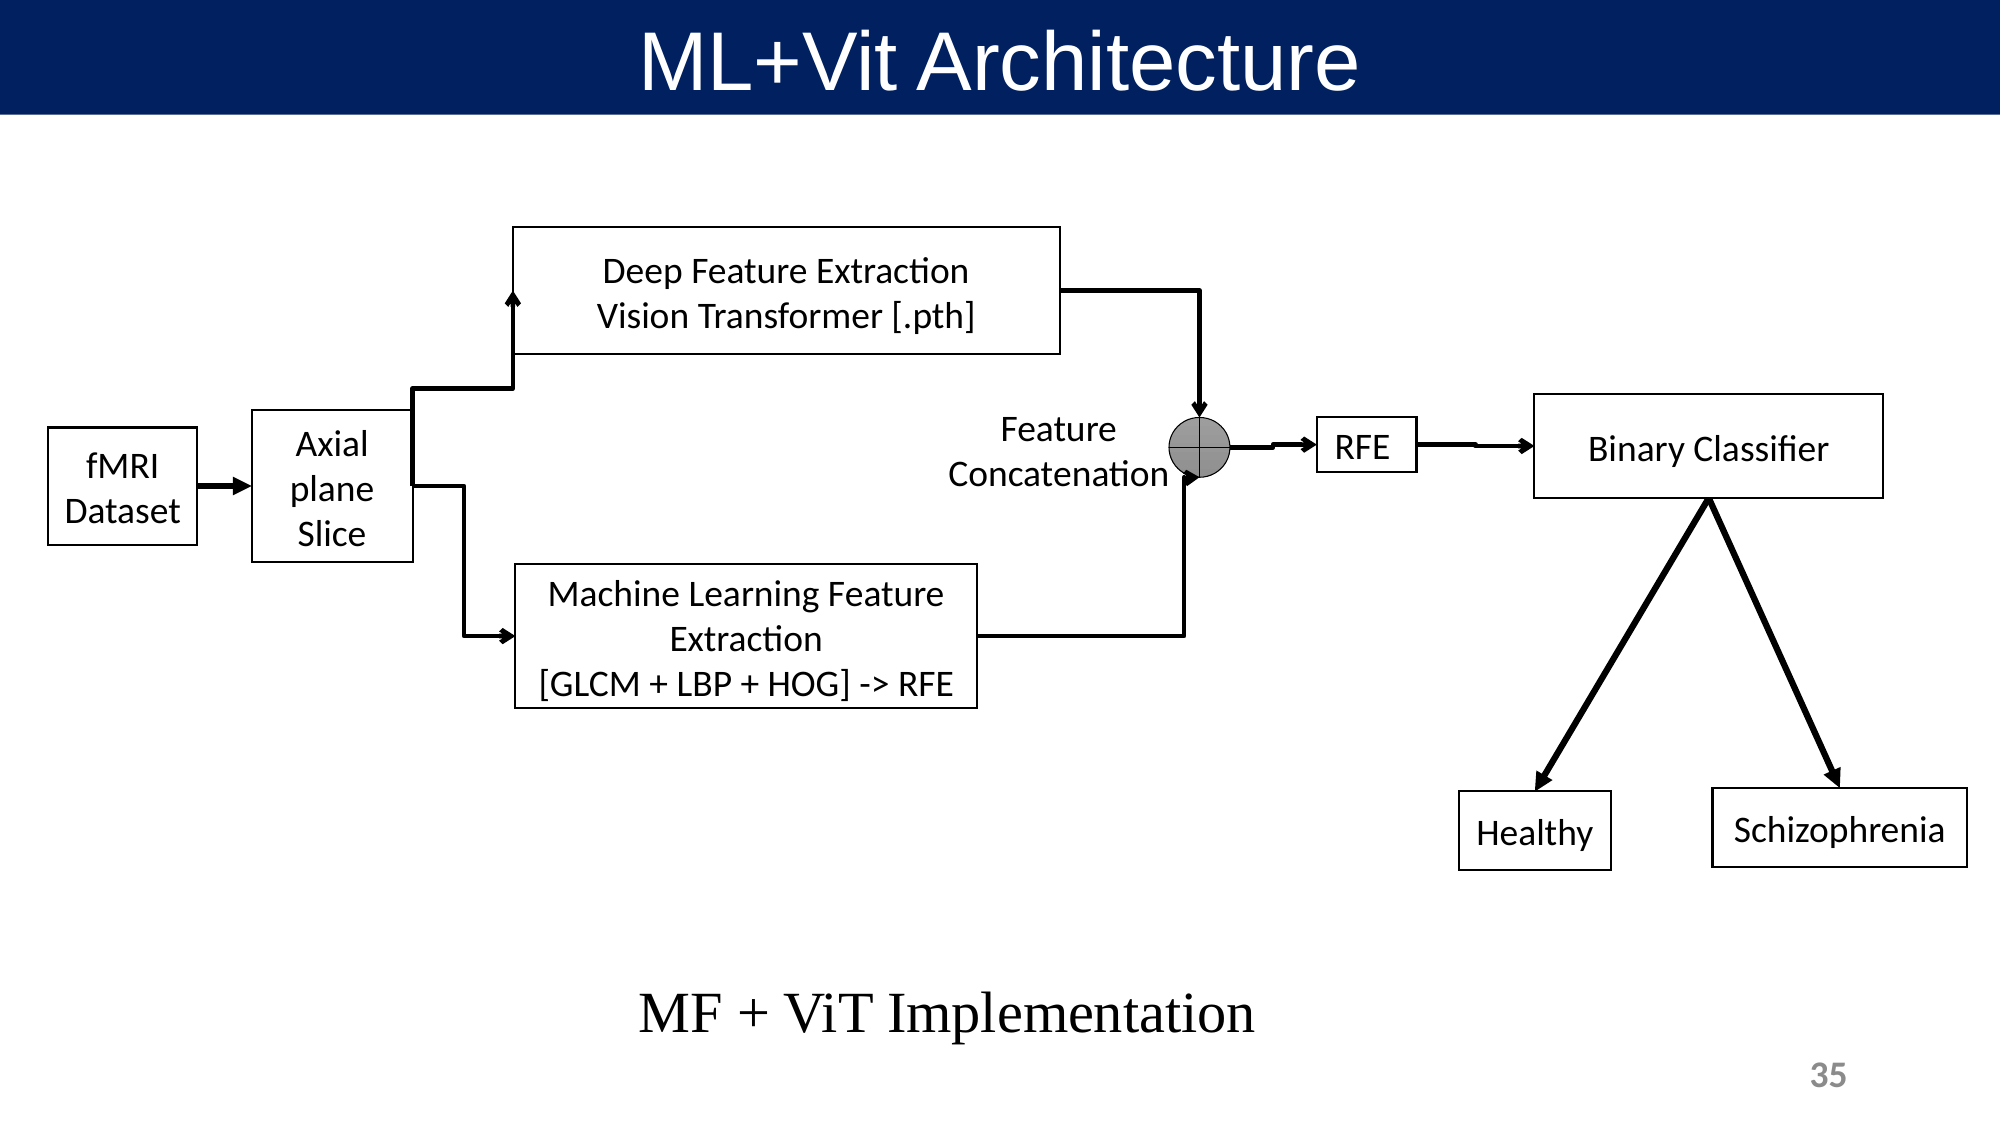

ML+Vit Architecture
Deep Feature Extraction
Vision Transformer [.pth]
Binary Classifier
Feature Concatenation
Axial plane
Slice

RFE
fMRI Dataset

Machine Learning Feature Extraction
[GLCM + LBP + HOG] -> RFE
Schizophrenia
Healthy
 MF + ViT Implementation
35